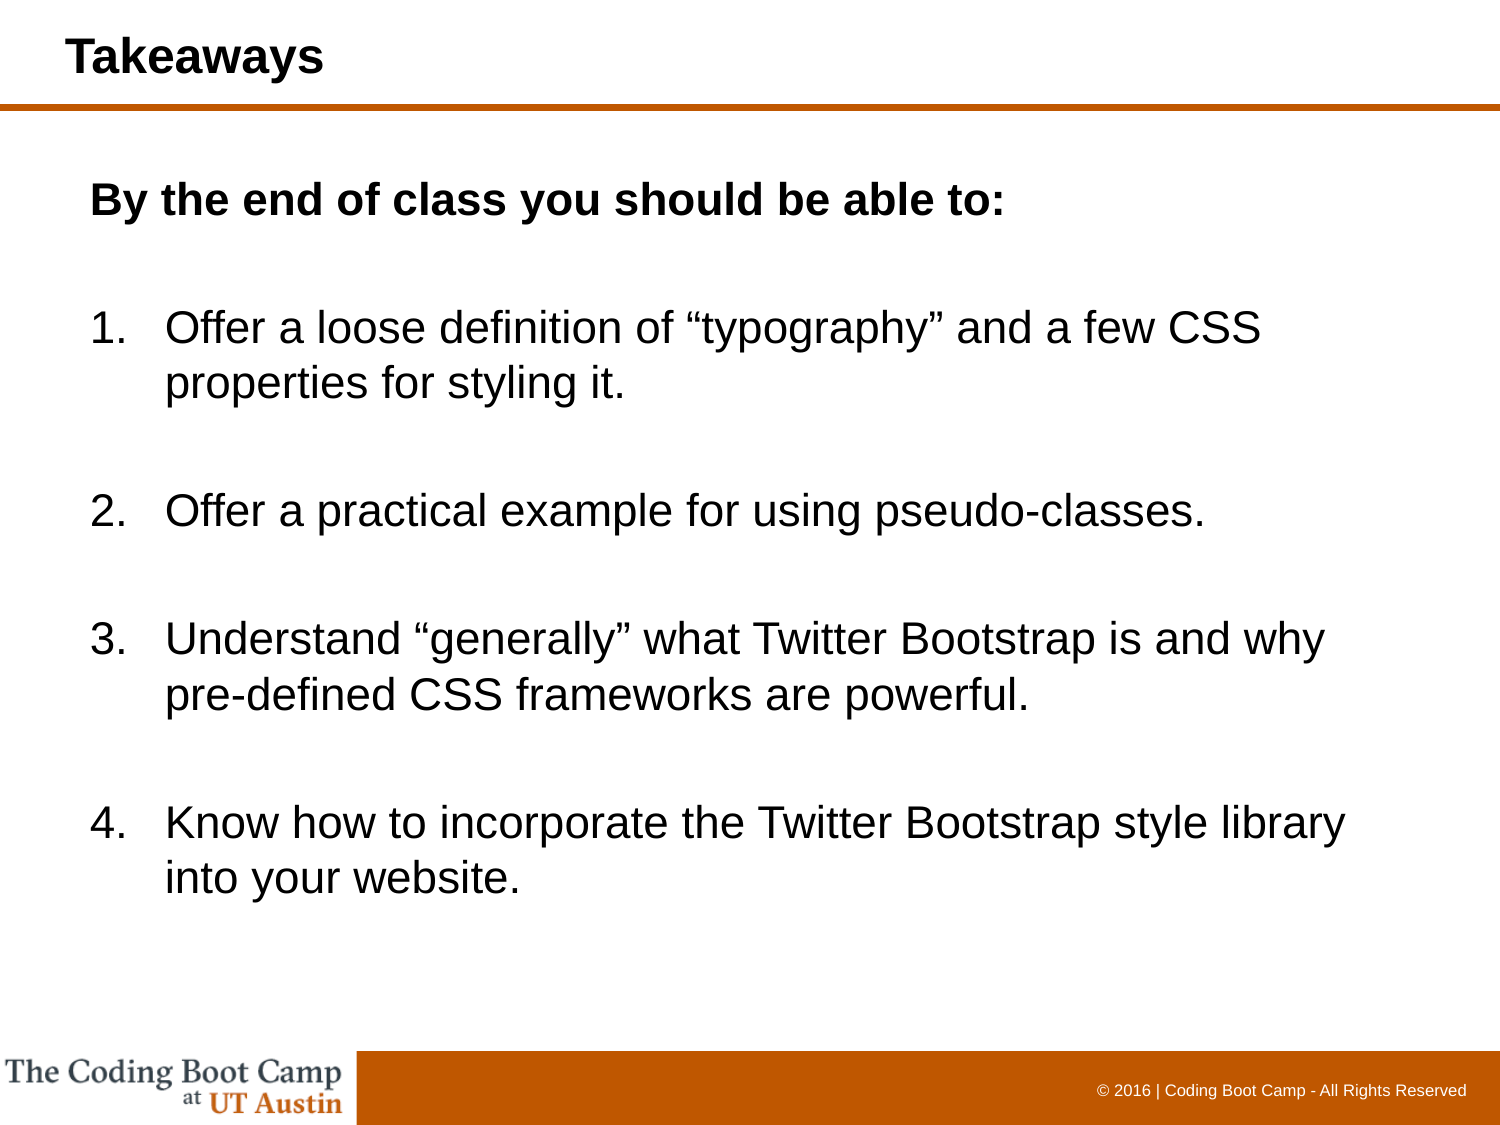

Takeaways
By the end of class you should be able to:

Offer a loose definition of “typography” and a few CSS properties for styling it.

Offer a practical example for using pseudo-classes.

Understand “generally” what Twitter Bootstrap is and why pre-defined CSS frameworks are powerful.

Know how to incorporate the Twitter Bootstrap style library into your website.